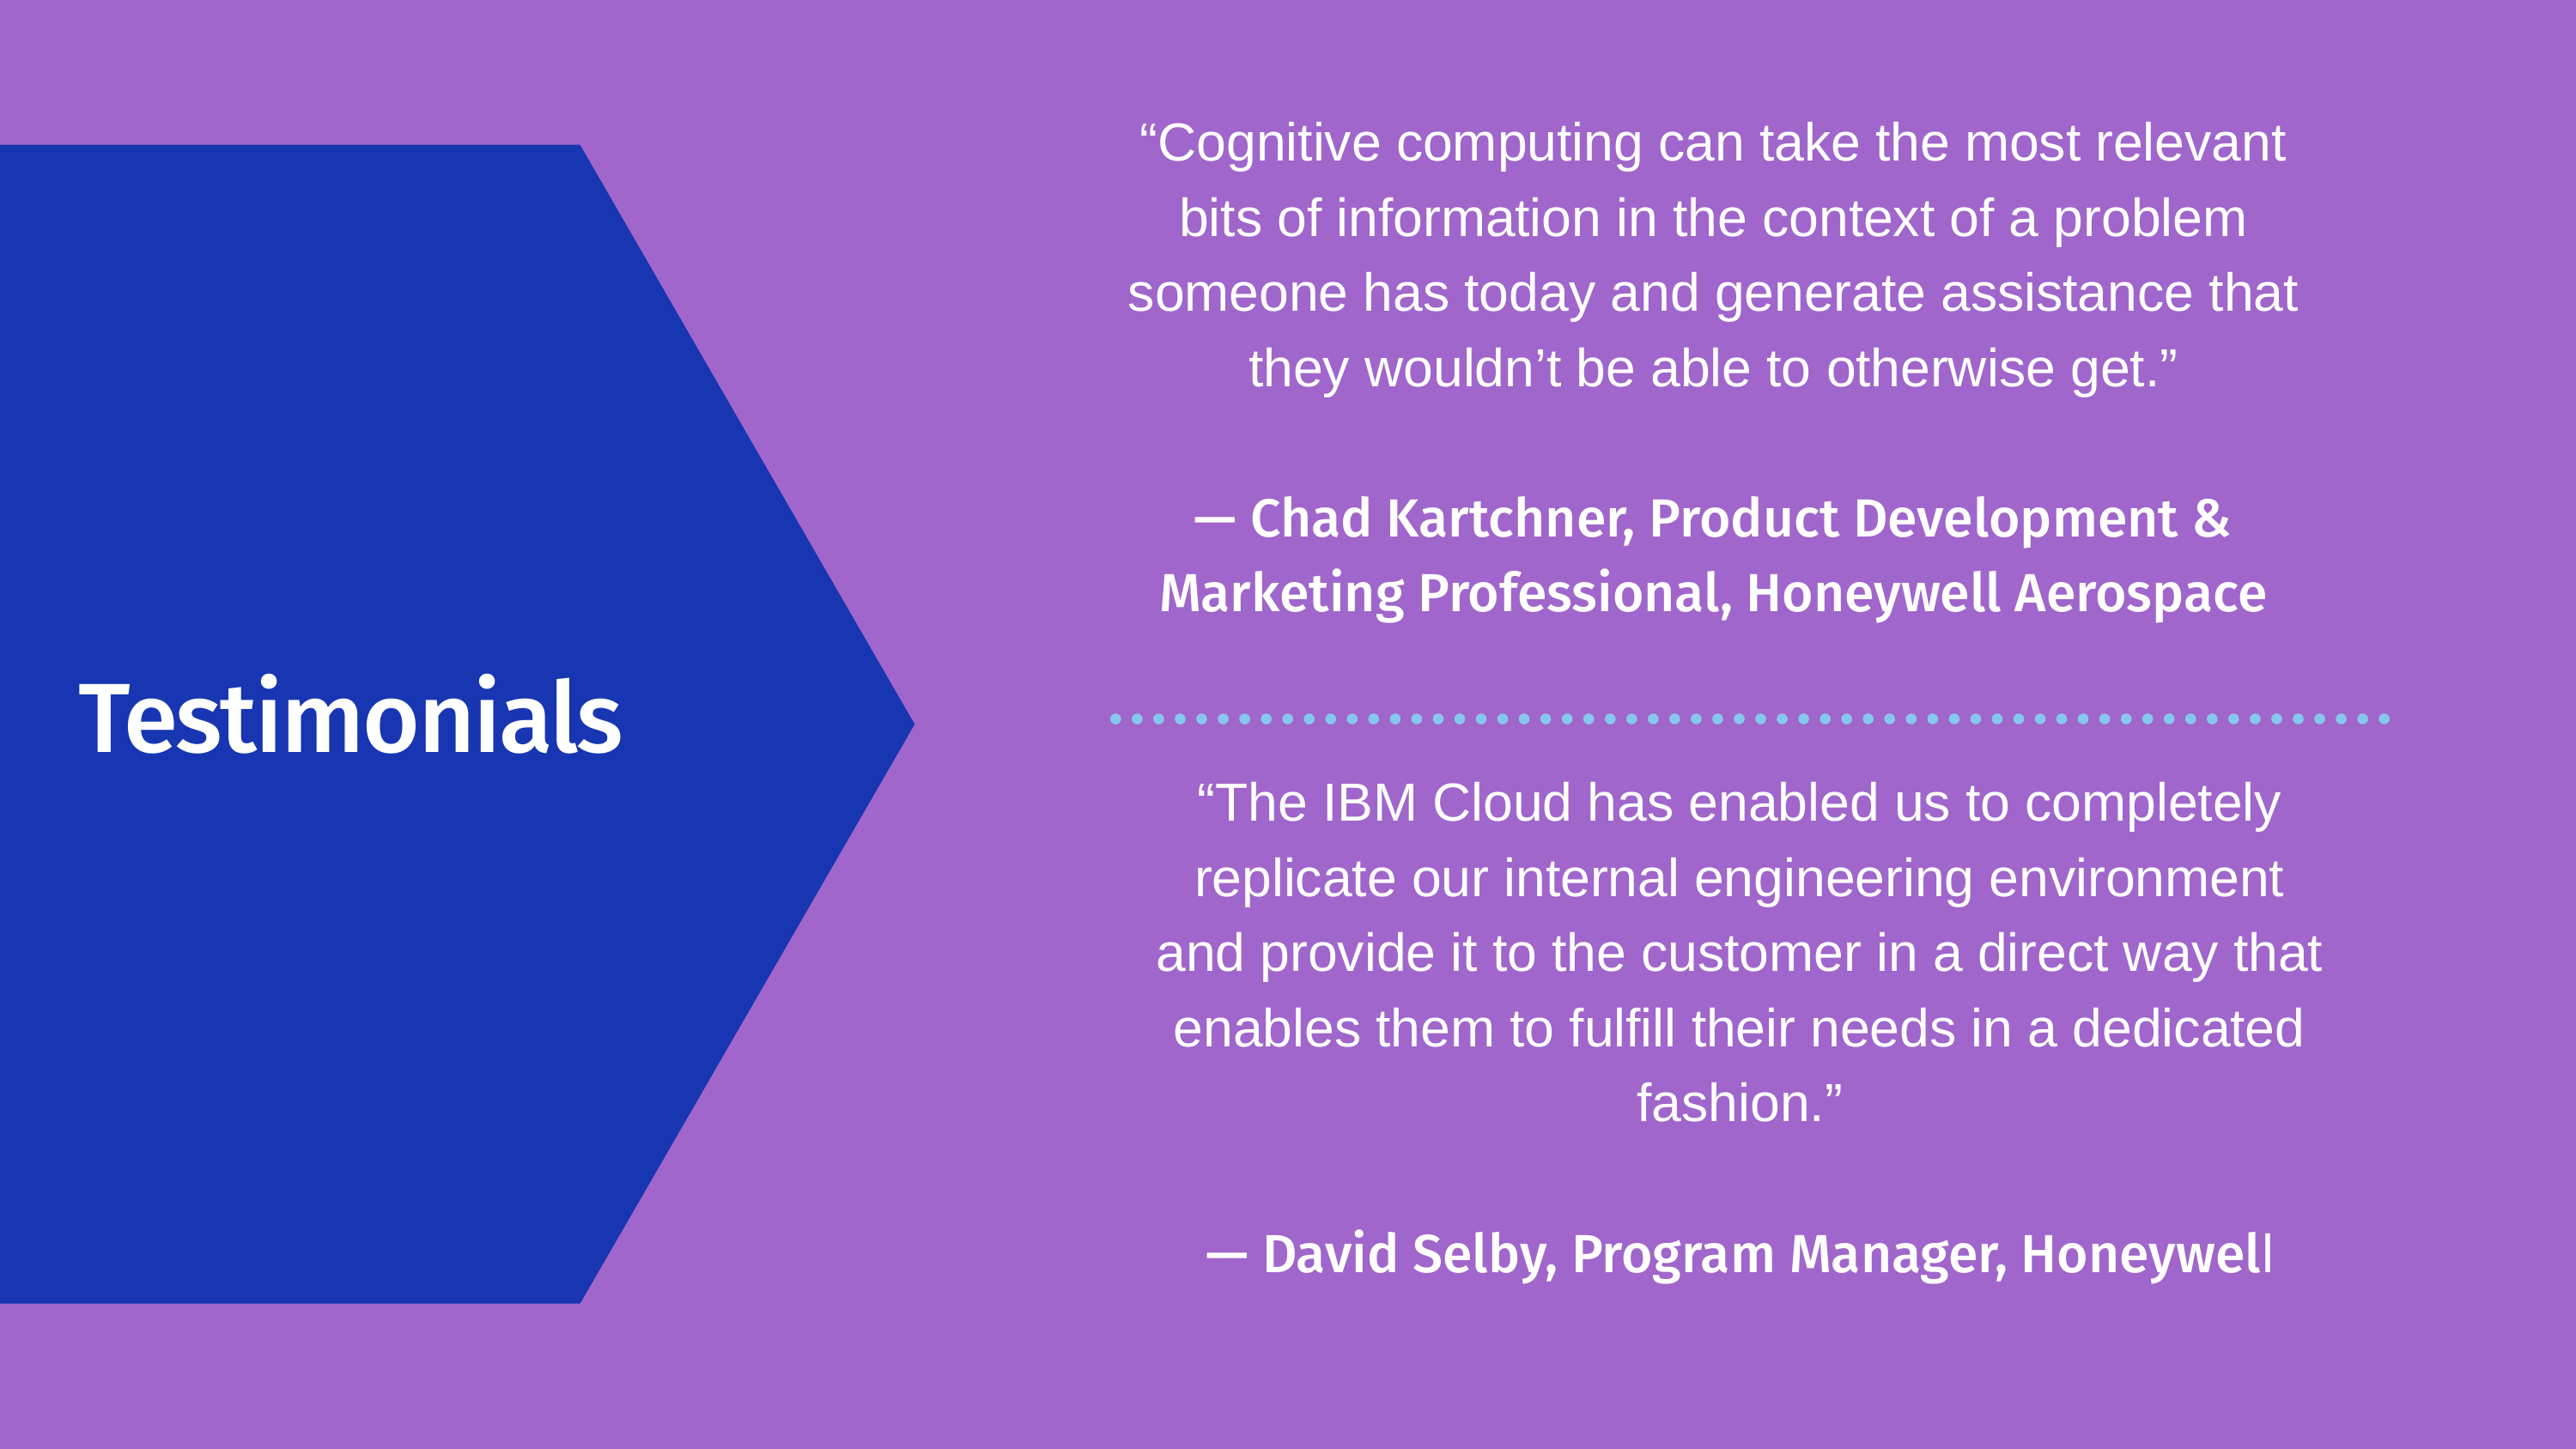

“Cognitive computing can take the most relevant bits of information in the context of a problem someone has today and generate assistance that they wouldn’t be able to otherwise get.”

— Chad Kartchner, Product Development & Marketing Professional, Honeywell Aerospace

Testimonials

“The IBM Cloud has enabled us to completely replicate our internal engineering environment and provide it to the customer in a direct way that enables them to fulfill their needs in a dedicated fashion.”

— David Selby, Program Manager, Honeywell